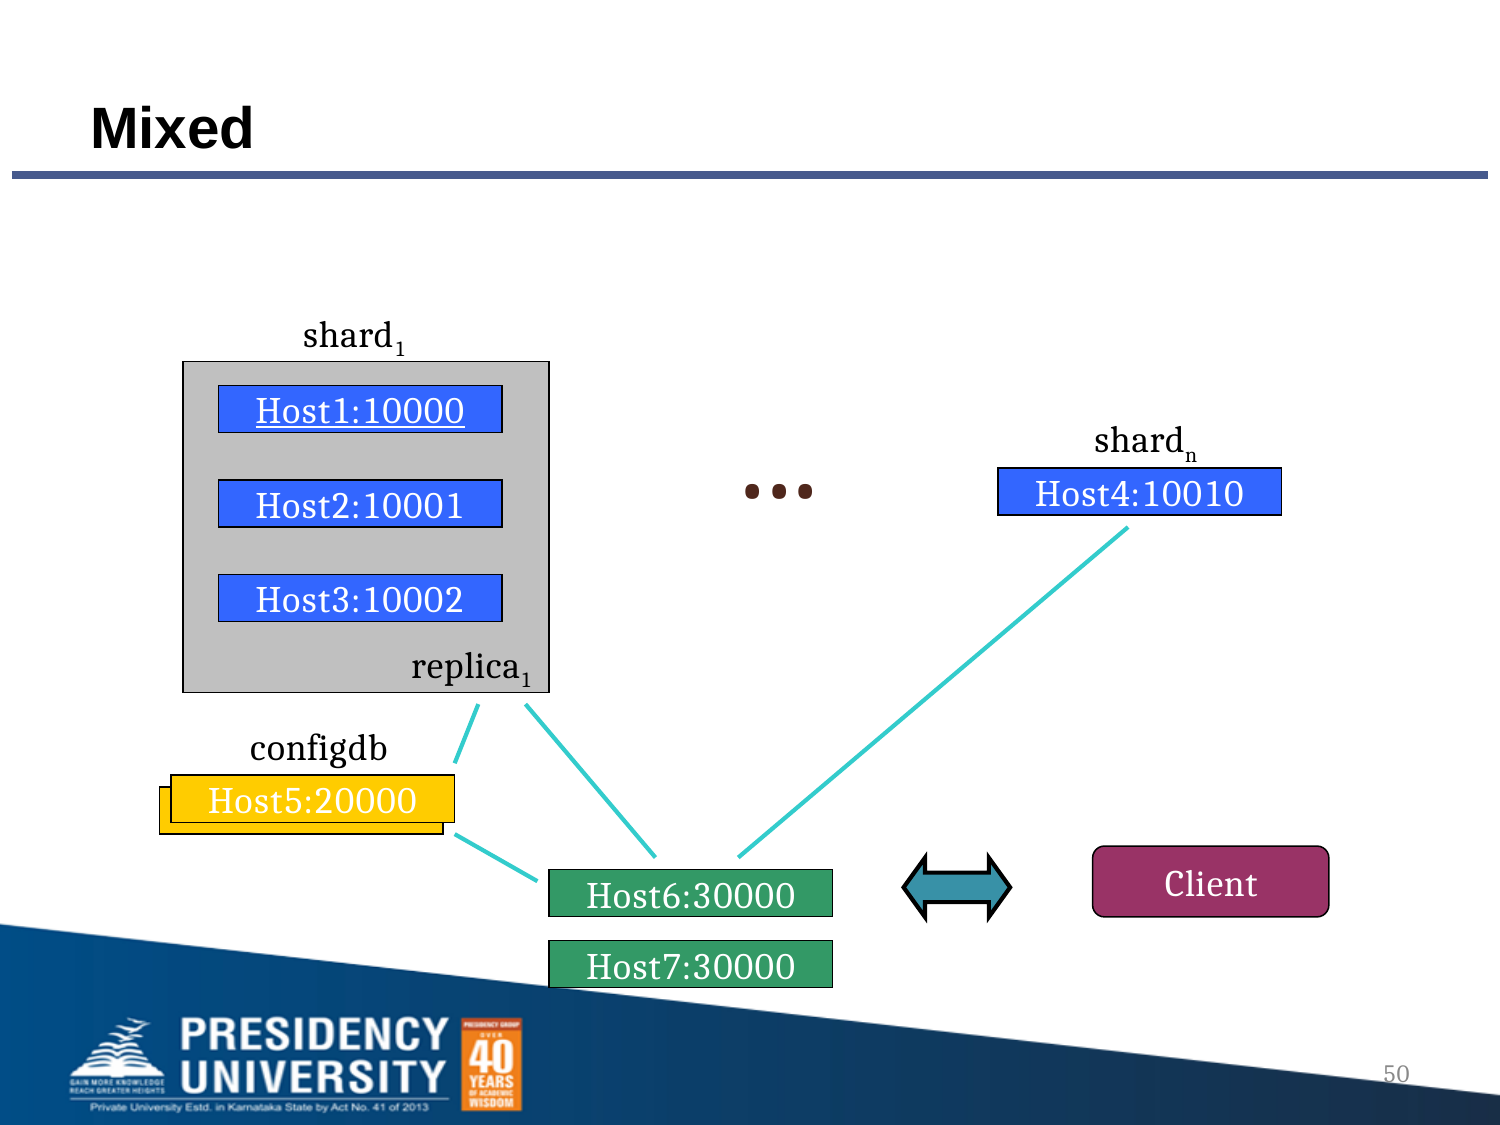

# Mixed
shard1

...
Host1:10000
shardn
Host4:10010
Host2:10001

Host3:10002
replica1

configdb
Host5:20000

Client
Host6:30000
Host7:30000
50